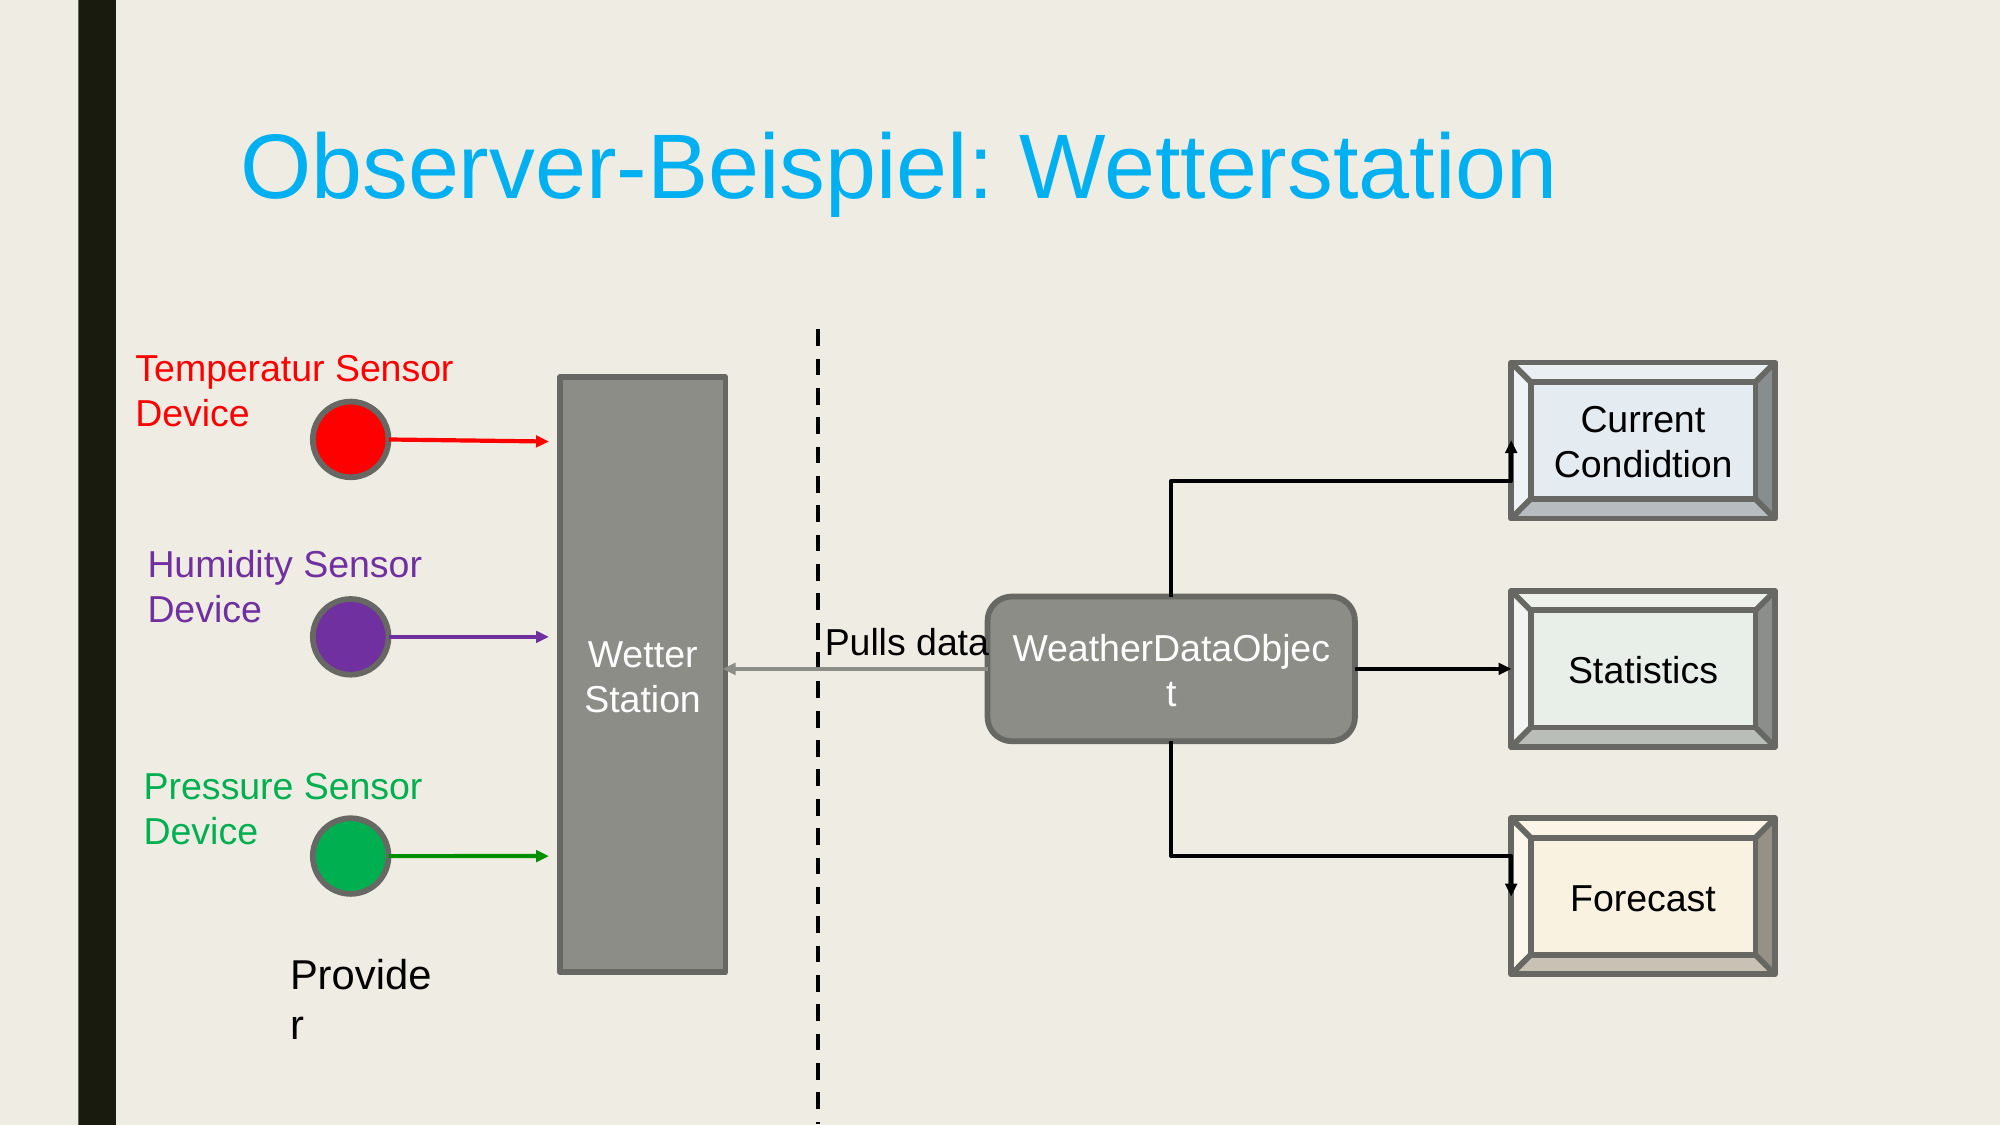

# Observer-Beispiel: Wetterstation
Temperatur Sensor Device
Current
Condidtion
Wetter Station

Humidity Sensor Device
Statistics
WeatherDataObject

Pulls data
Pressure Sensor Device

Forecast
Provider